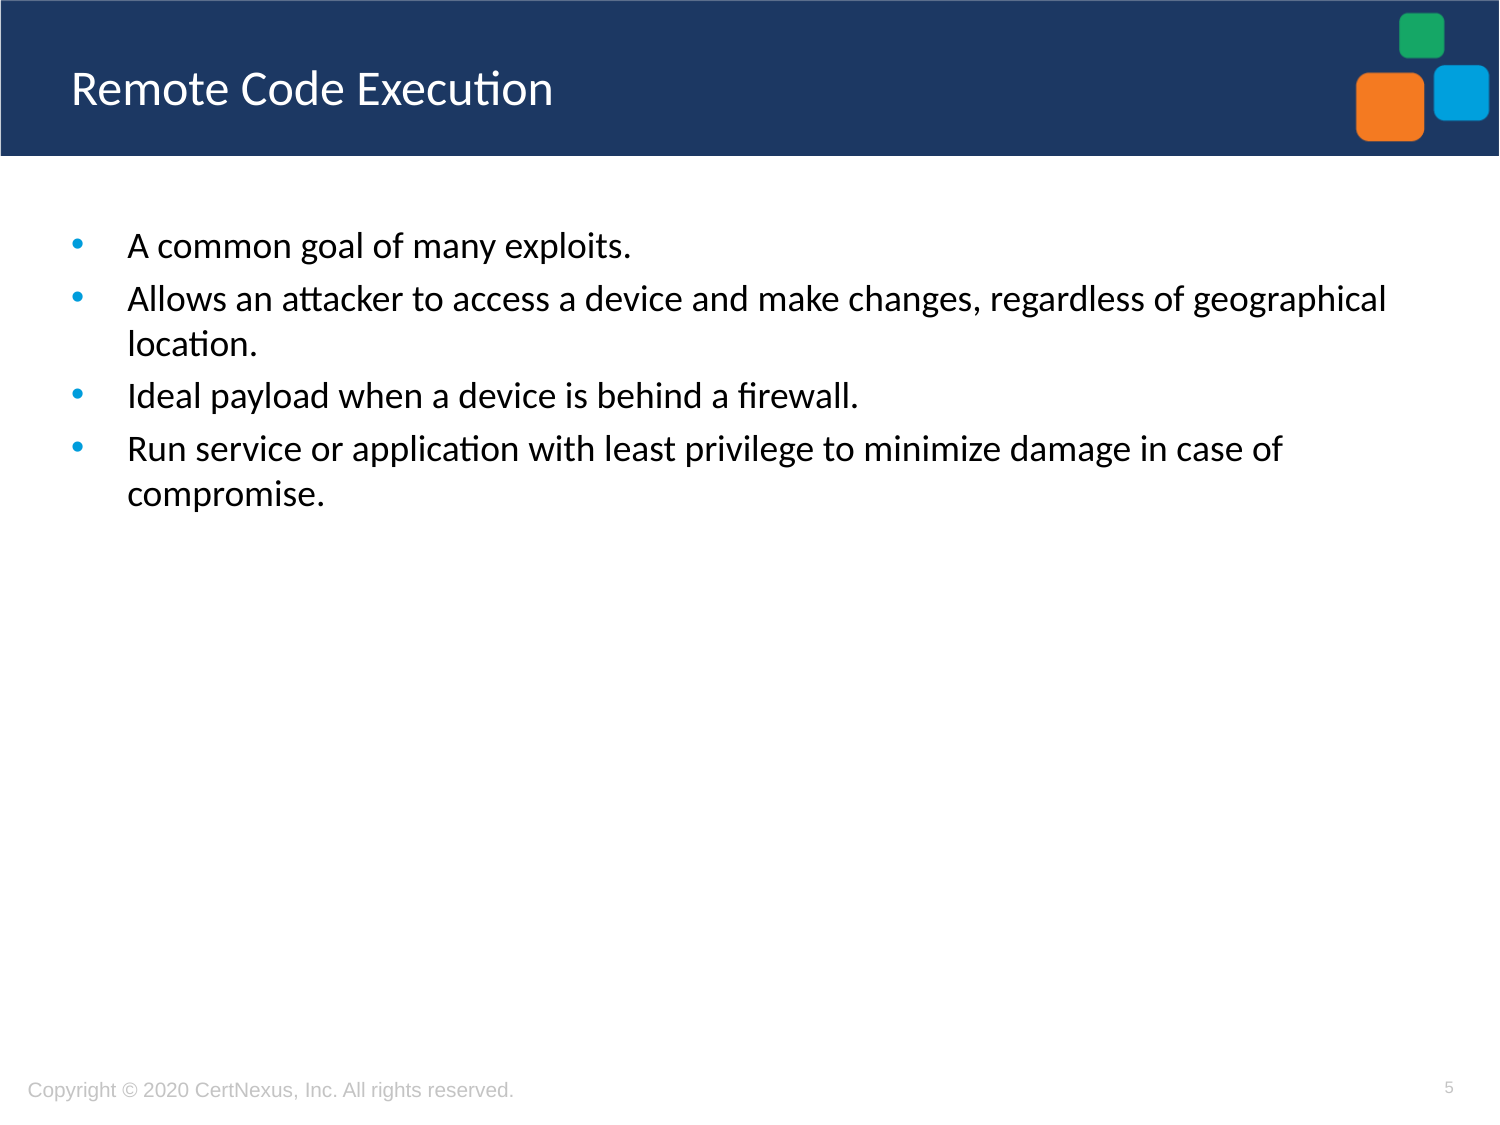

# Remote Code Execution
A common goal of many exploits.
Allows an attacker to access a device and make changes, regardless of geographical location.
Ideal payload when a device is behind a firewall.
Run service or application with least privilege to minimize damage in case of compromise.

5